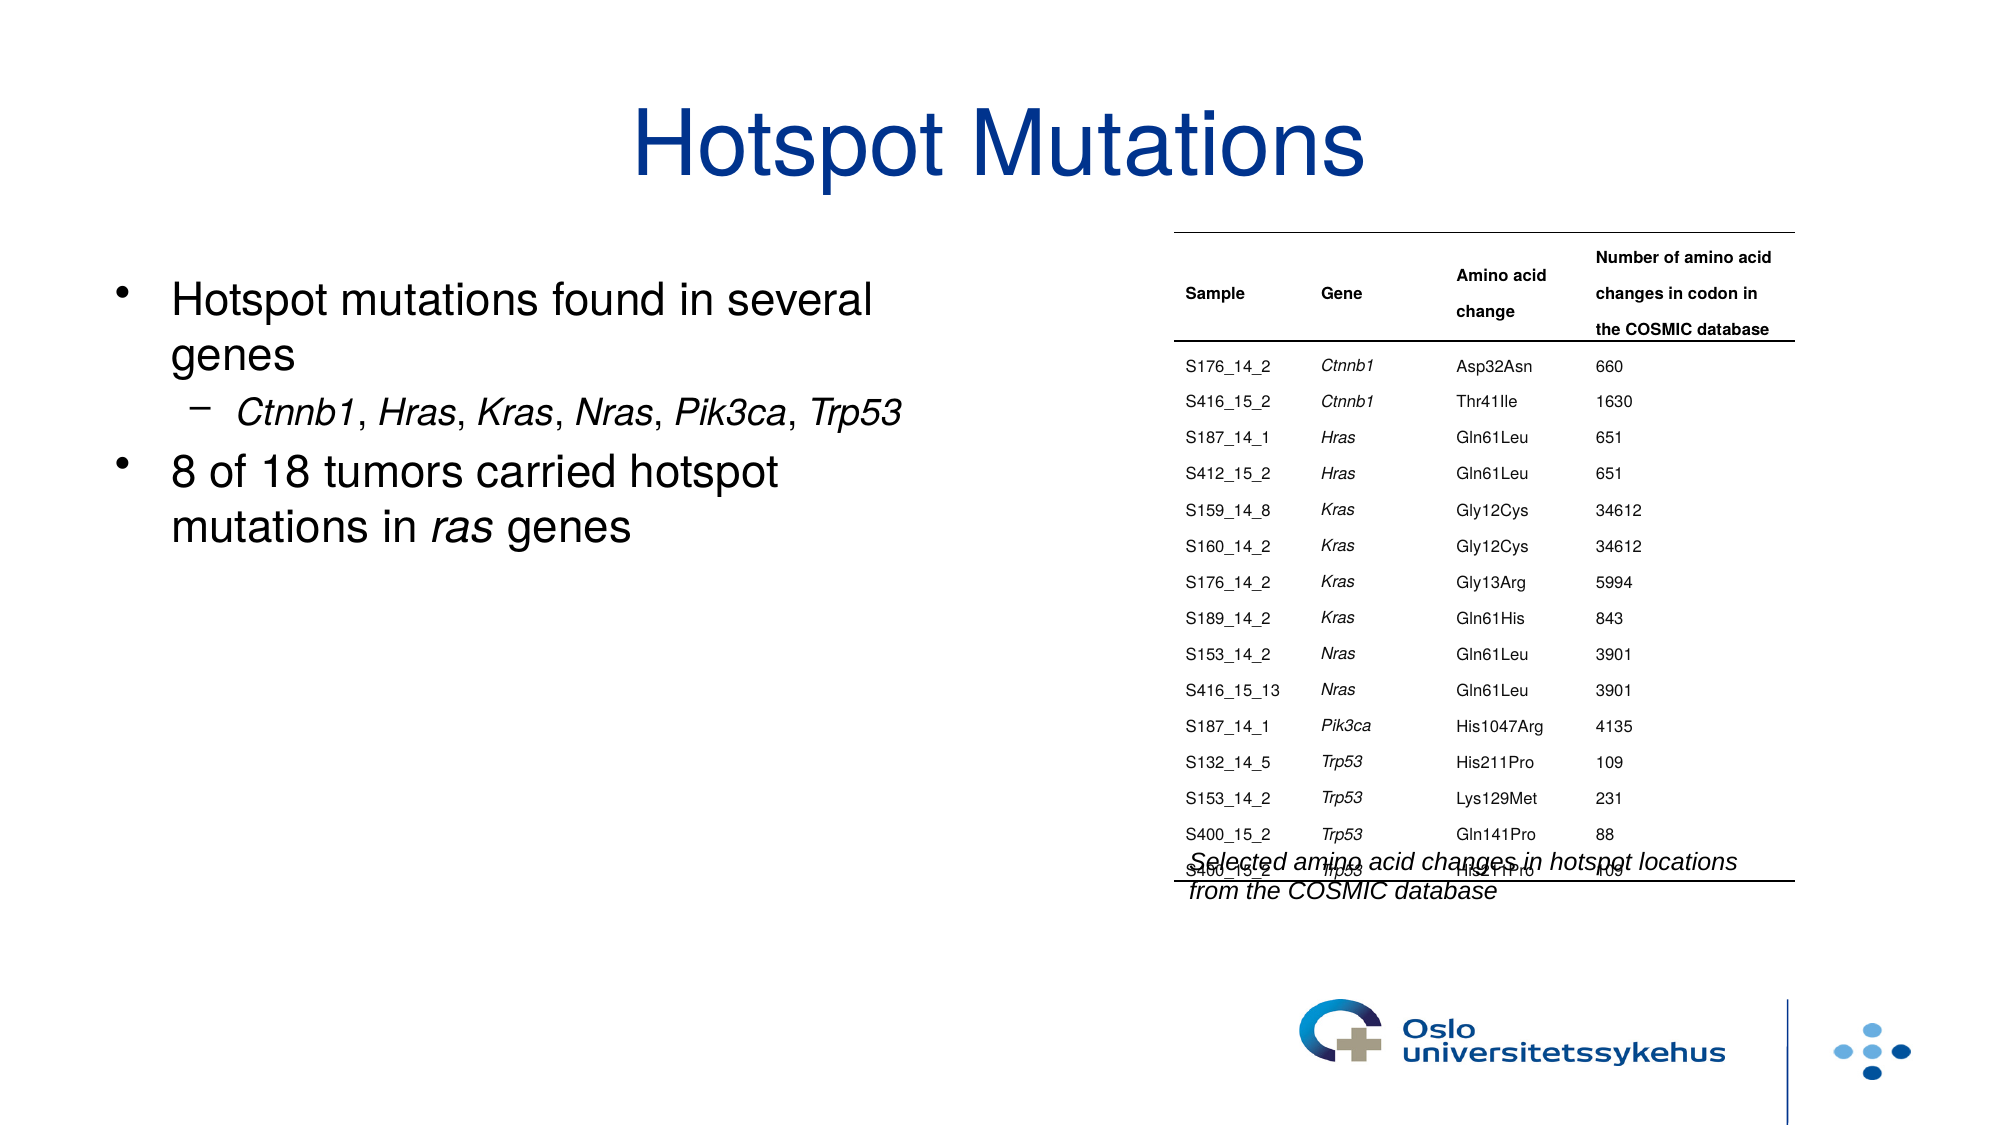

# Hotspot Mutations
| Sample | Gene | Amino acid change | Number of amino acid changes in codon in the COSMIC database |
| --- | --- | --- | --- |
| S176\_14\_2 | Ctnnb1 | Asp32Asn | 660 |
| S416\_15\_2 | Ctnnb1 | Thr41Ile | 1630 |
| S187\_14\_1 | Hras | Gln61Leu | 651 |
| S412\_15\_2 | Hras | Gln61Leu | 651 |
| S159\_14\_8 | Kras | Gly12Cys | 34612 |
| S160\_14\_2 | Kras | Gly12Cys | 34612 |
| S176\_14\_2 | Kras | Gly13Arg | 5994 |
| S189\_14\_2 | Kras | Gln61His | 843 |
| S153\_14\_2 | Nras | Gln61Leu | 3901 |
| S416\_15\_13 | Nras | Gln61Leu | 3901 |
| S187\_14\_1 | Pik3ca | His1047Arg | 4135 |
| S132\_14\_5 | Trp53 | His211Pro | 109 |
| S153\_14\_2 | Trp53 | Lys129Met | 231 |
| S400\_15\_2 | Trp53 | Gln141Pro | 88 |
| S400\_15\_2 | Trp53 | His211Pro | 109 |
Hotspot mutations found in several genes
Ctnnb1, Hras, Kras, Nras, Pik3ca, Trp53
8 of 18 tumors carried hotspot mutations in ras genes

Selected amino acid changes in hotspot locations from the COSMIC database